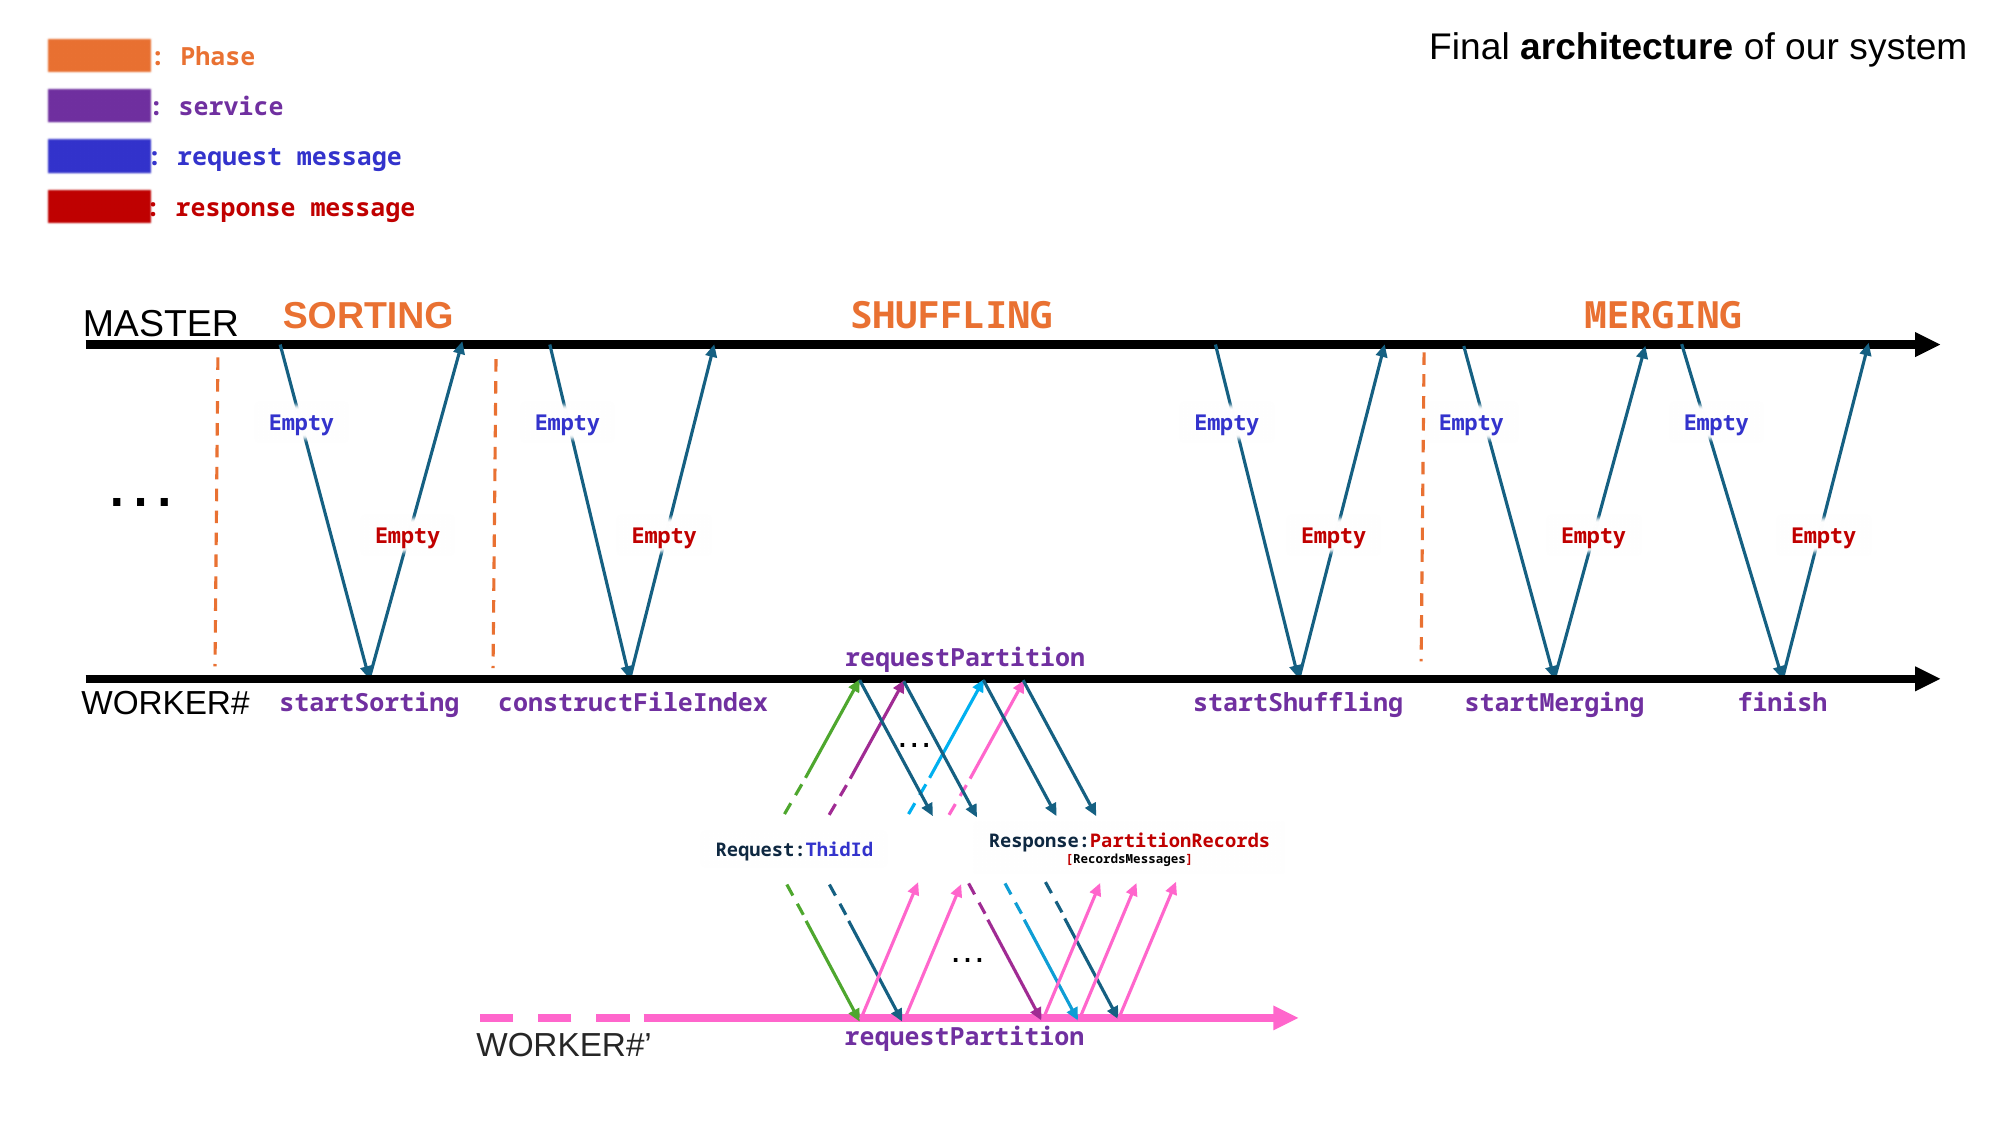

Final architecture of our system
: Phase

: service

: request message

: response message

SORTING
SHUFFLING
MERGING
MASTER
Empty
Empty
Empty
Empty
Empty
…
Empty
Empty
Empty
Empty
Empty
requestPartition
WORKER#
startSorting
constructFileIndex
startShuffling
startMerging
finish
…
Response:PartitionRecords
[RecordsMessages]
Request:ThidId
…
requestPartition
WORKER#’